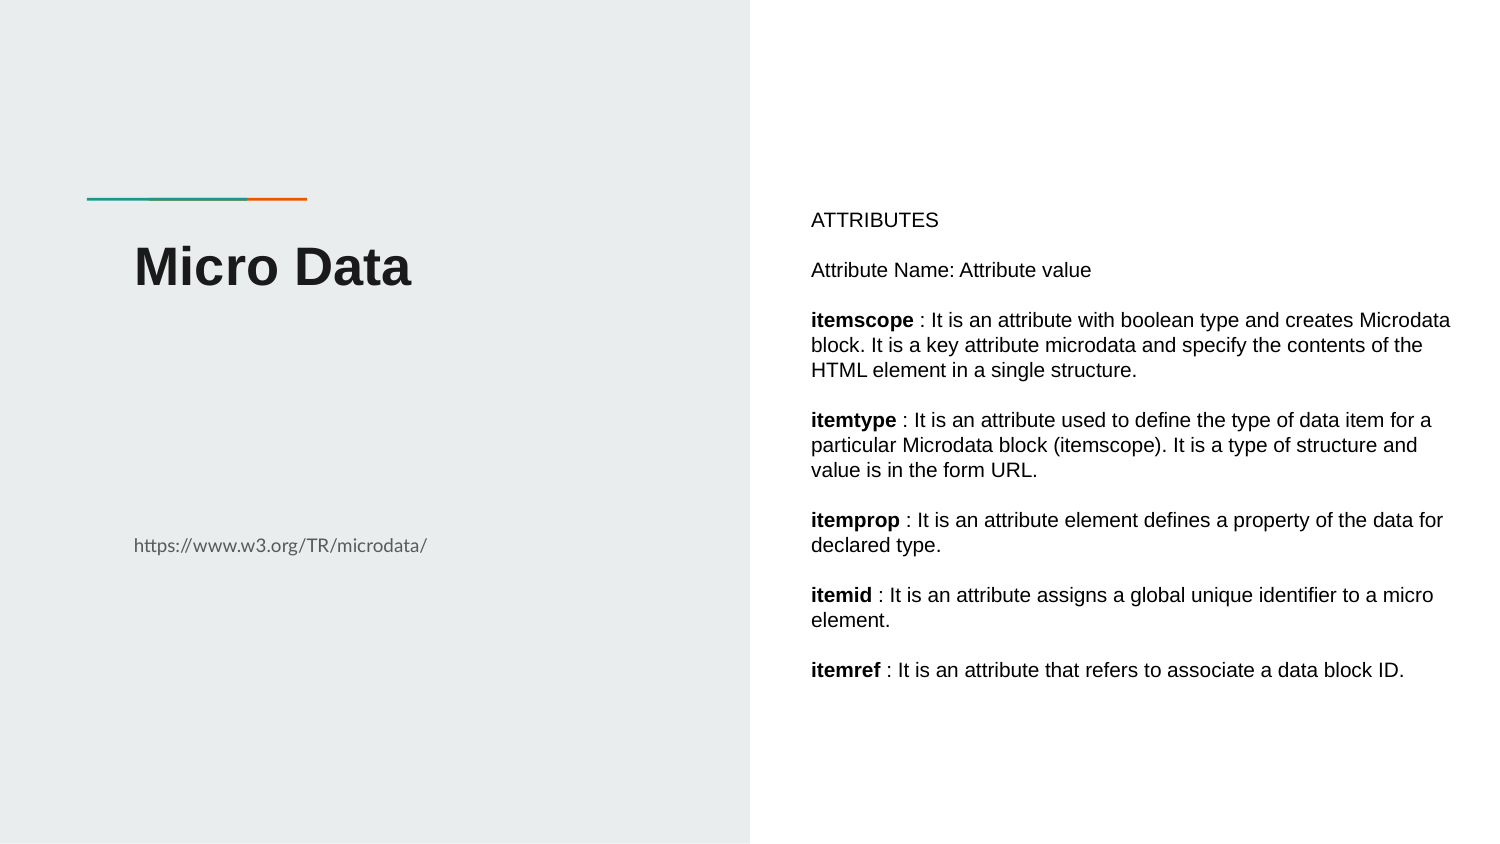

ATTRIBUTES

Attribute Name: Attribute value

itemscope : It is an attribute with boolean type and creates Microdata block. It is a key attribute microdata and specify the contents of the HTML element in a single structure.

itemtype : It is an attribute used to define the type of data item for a particular Microdata block (itemscope). It is a type of structure and value is in the form URL.

itemprop : It is an attribute element defines a property of the data for declared type.

itemid : It is an attribute assigns a global unique identifier to a micro element.

itemref : It is an attribute that refers to associate a data block ID.

# Micro Data
https://www.w3.org/TR/microdata/